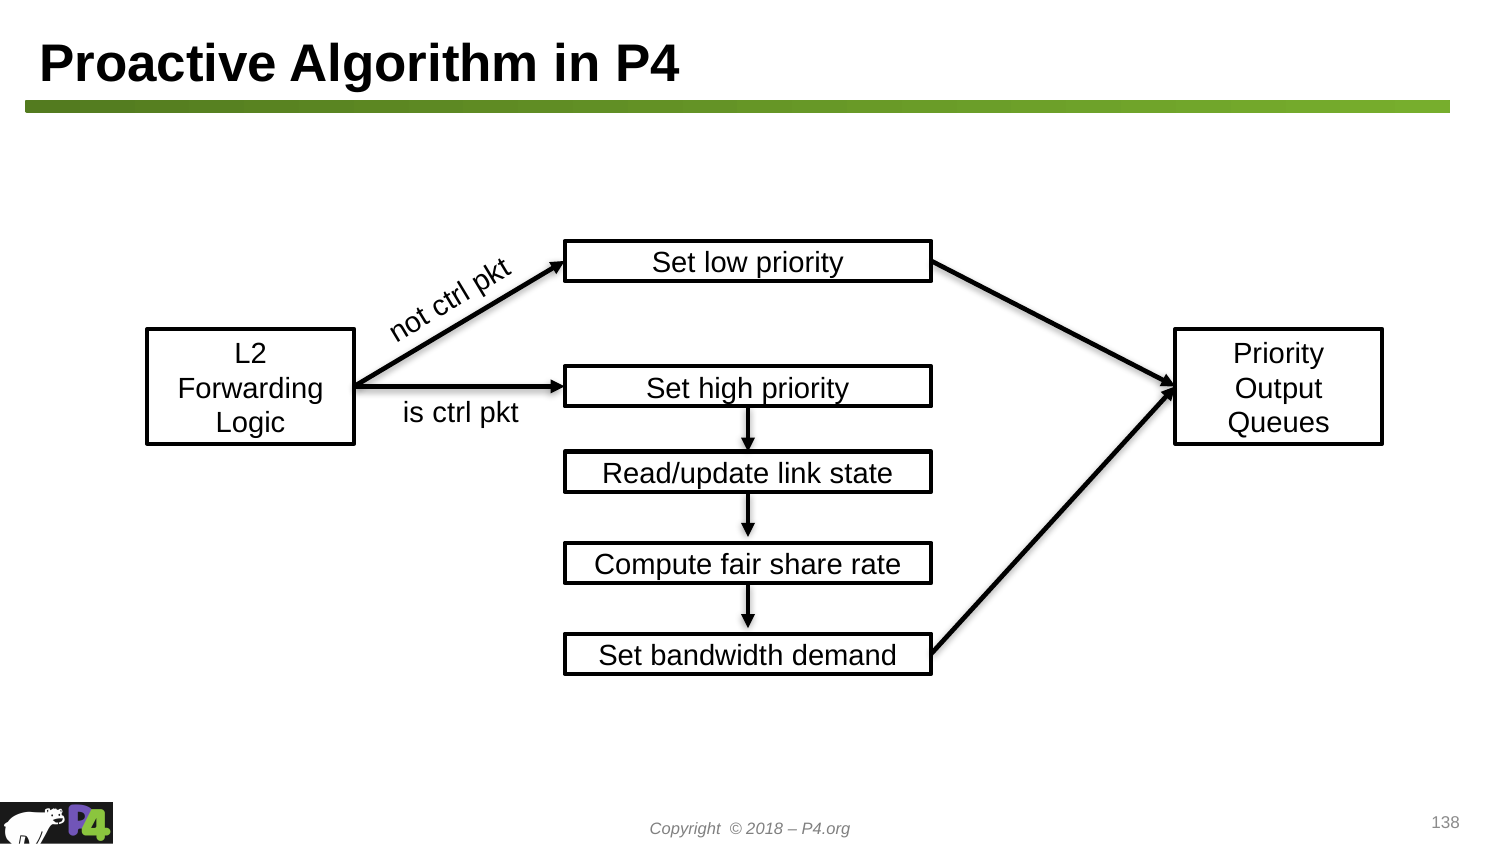

# Proactive Algorithm in P4
Set low priority
not ctrl pkt
Priority Output Queues
L2 Forwarding Logic
Set high priority
is ctrl pkt
Read/update link state
Compute fair share rate
Set bandwidth demand
138